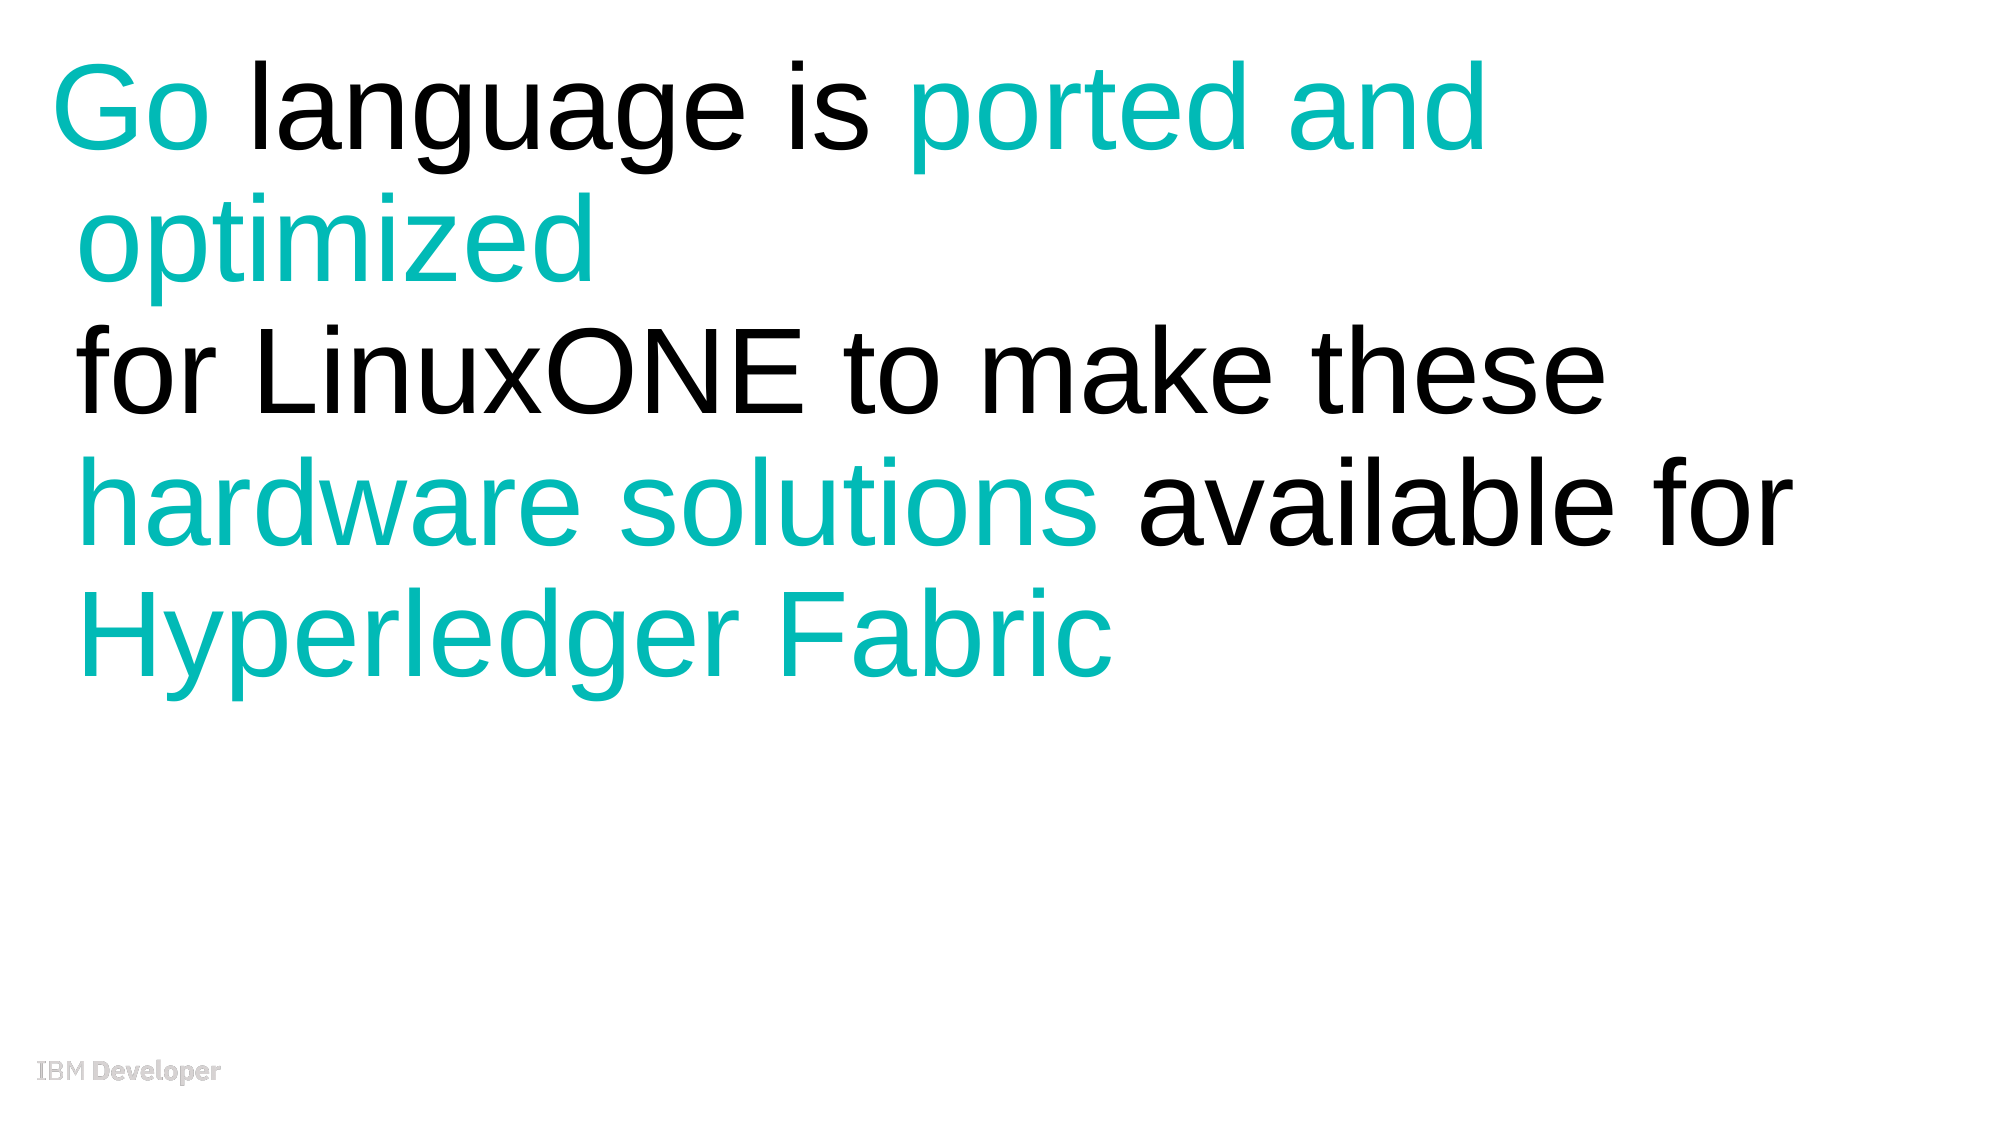

# Go language is ported and optimized for LinuxONE to make these hardware solutions available for Hyperledger Fabric
22